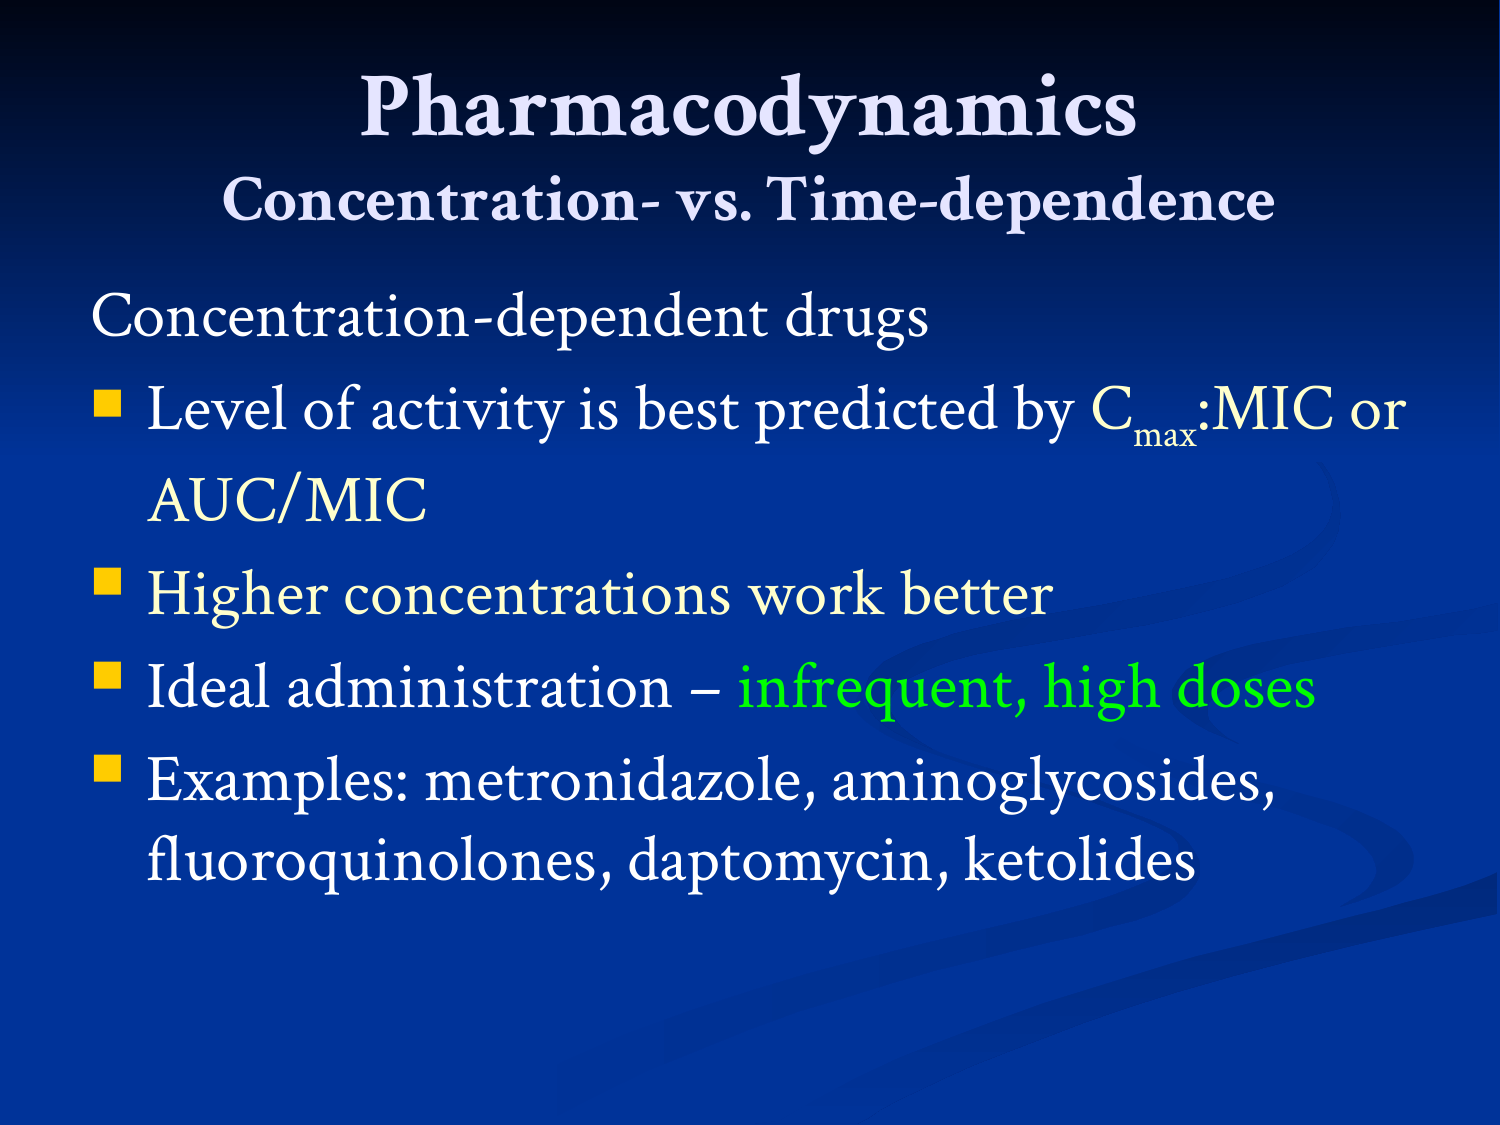

# Pharmacodynamics Concentration- vs. Time-dependence
Concentration-dependent drugs
Level of activity is best predicted by Cmax:MIC or AUC/MIC
Higher concentrations work better
Ideal administration – infrequent, high doses
Examples: metronidazole, aminoglycosides, fluoroquinolones, daptomycin, ketolides